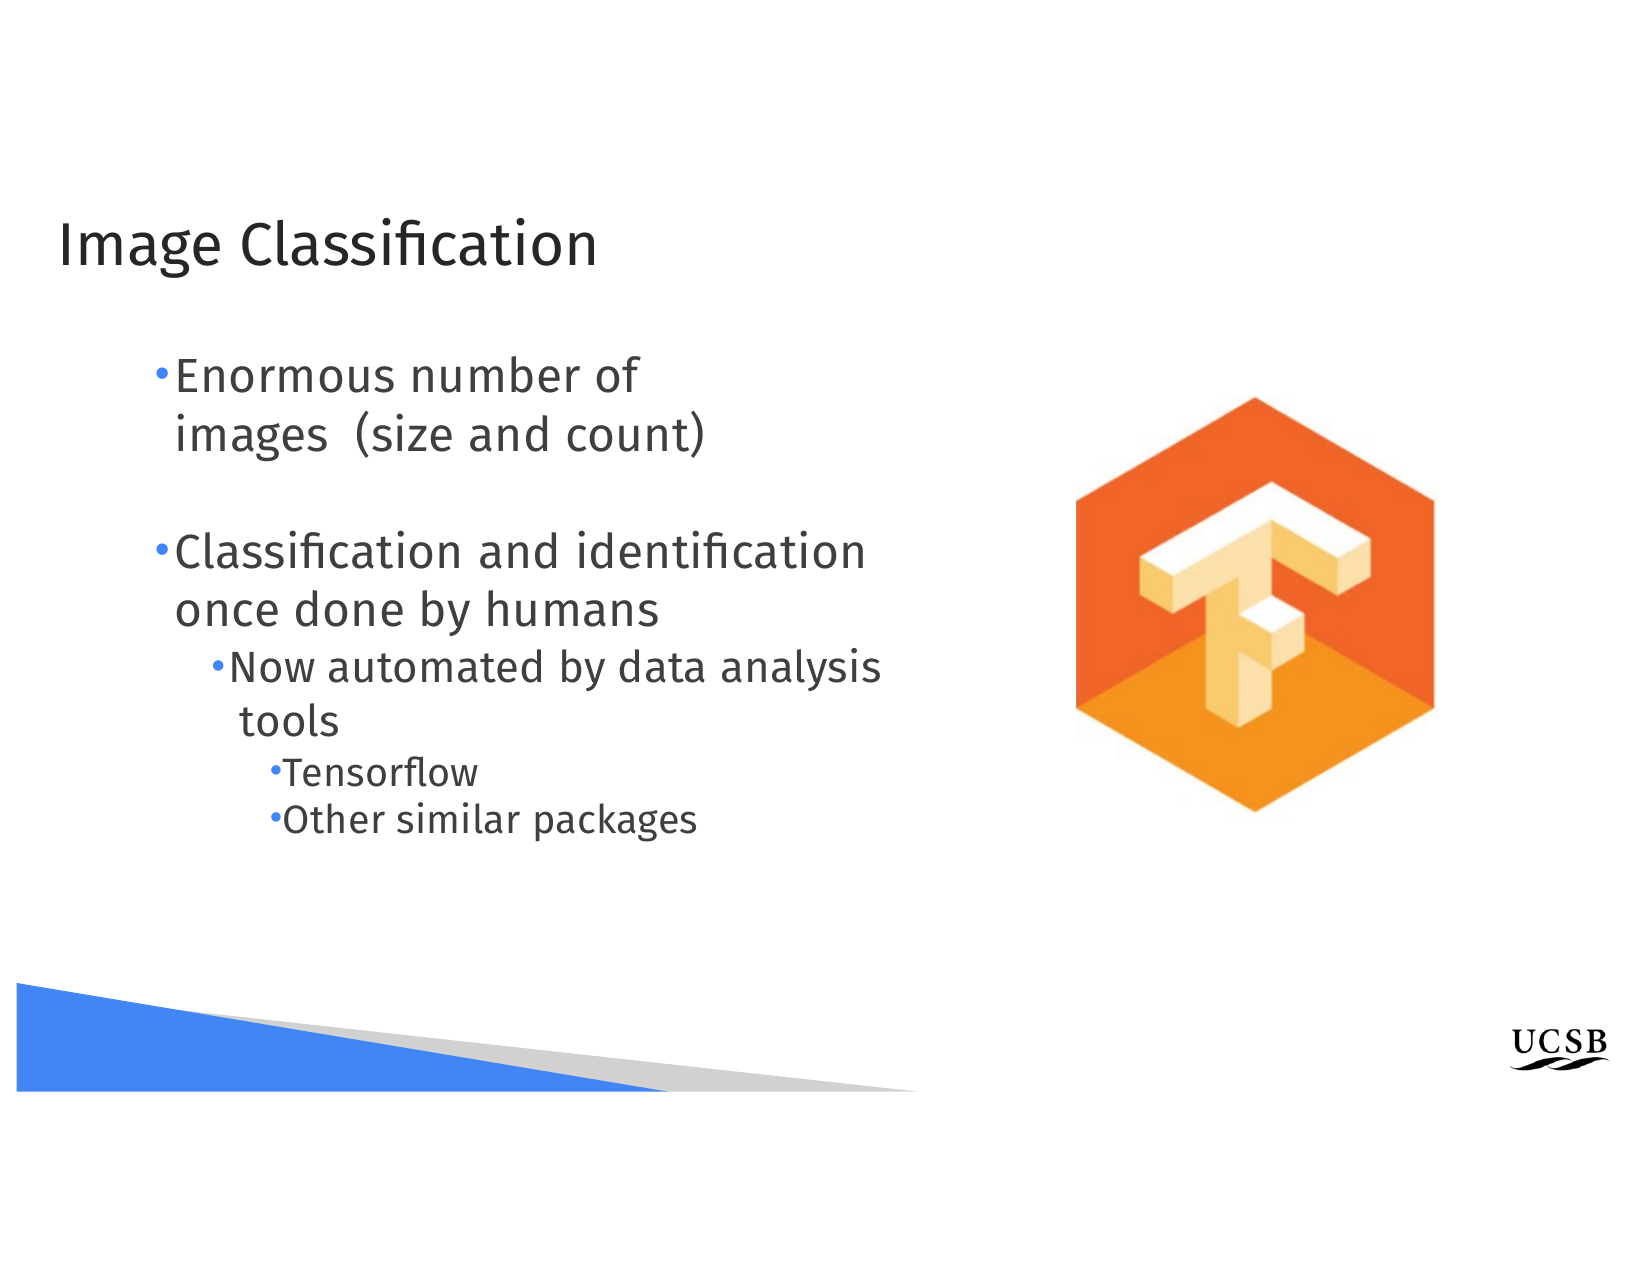

# Image Classification
Enormous number of images  (size and count)

Classification and identification  once done by humans
Now automated by data analysis  tools
Tensorflow
Other similar packages